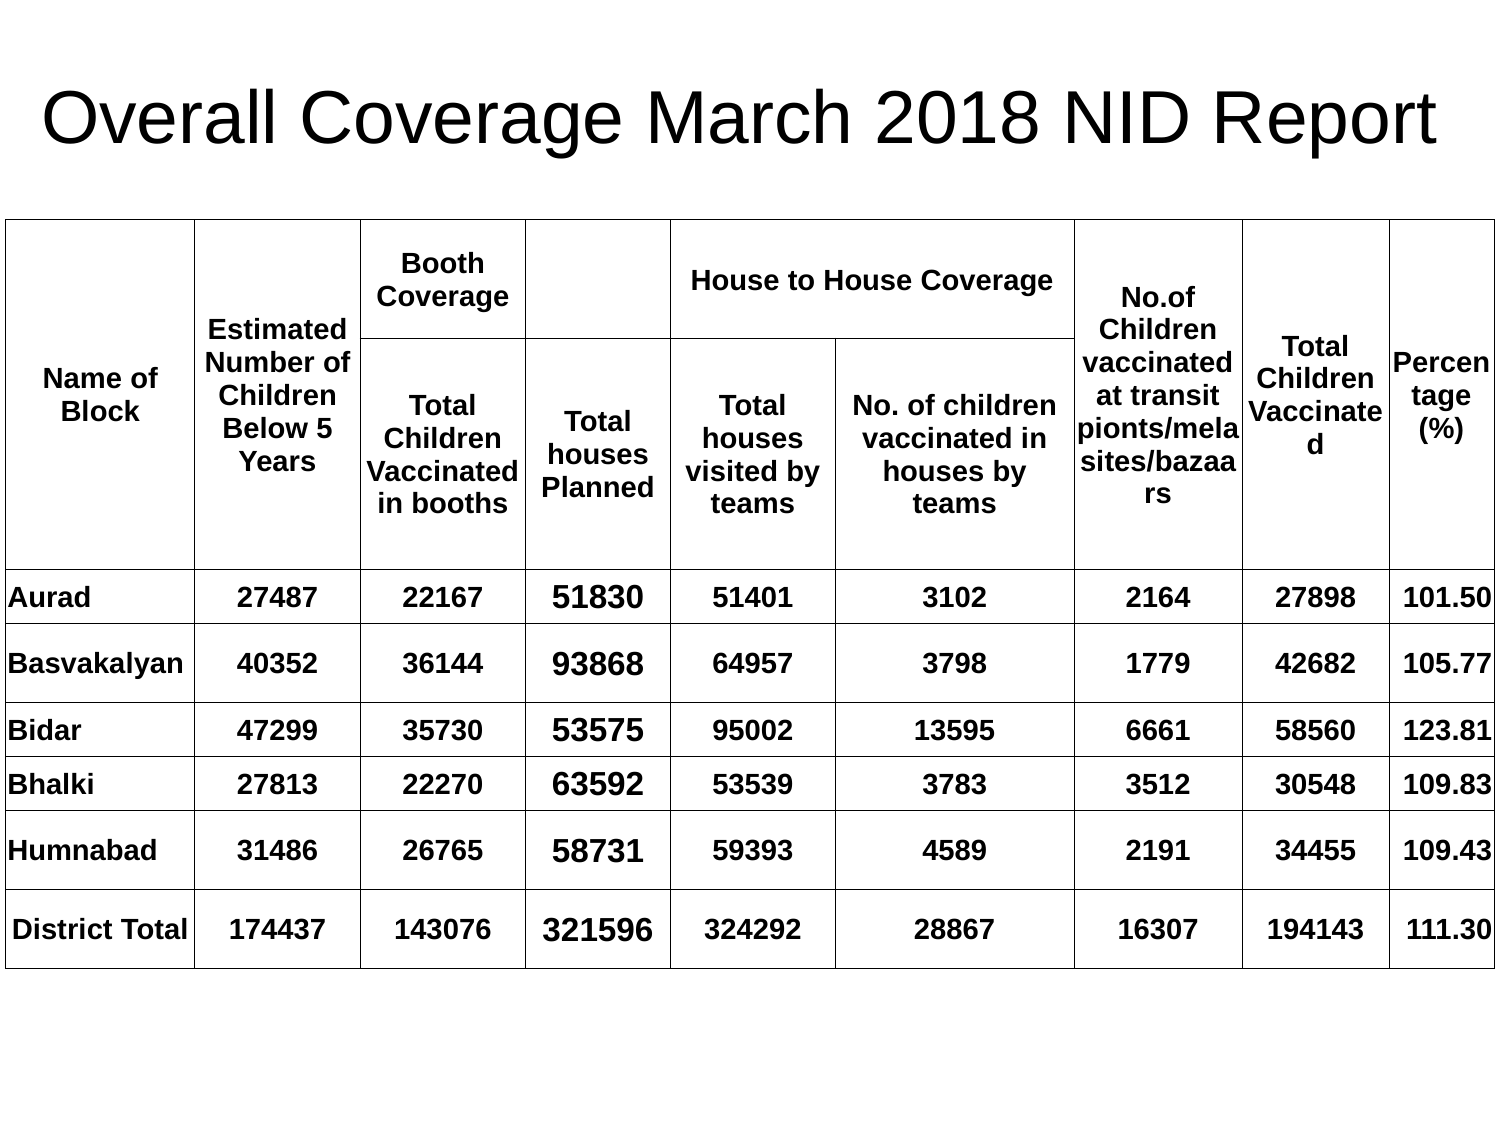

# Overall Coverage March 2018 NID Report
| Name of Block | Estimated Number of Children Below 5 Years | Booth Coverage |  | House to House Coverage |  | No.of Children vaccinated at transit pionts/mela sites/bazaars | Total Children Vaccinated | Percentage (%) |
| --- | --- | --- | --- | --- | --- | --- | --- | --- |
|  |  | Total Children Vaccinated in booths | Total houses Planned | Total houses visited by teams | No. of children vaccinated in houses by teams |  |  |  |
| Aurad | 27487 | 22167 | 51830 | 51401 | 3102 | 2164 | 27898 | 101.50 |
| Basvakalyan | 40352 | 36144 | 93868 | 64957 | 3798 | 1779 | 42682 | 105.77 |
| Bidar | 47299 | 35730 | 53575 | 95002 | 13595 | 6661 | 58560 | 123.81 |
| Bhalki | 27813 | 22270 | 63592 | 53539 | 3783 | 3512 | 30548 | 109.83 |
| Humnabad | 31486 | 26765 | 58731 | 59393 | 4589 | 2191 | 34455 | 109.43 |
| District Total | 174437 | 143076 | 321596 | 324292 | 28867 | 16307 | 194143 | 111.30 |